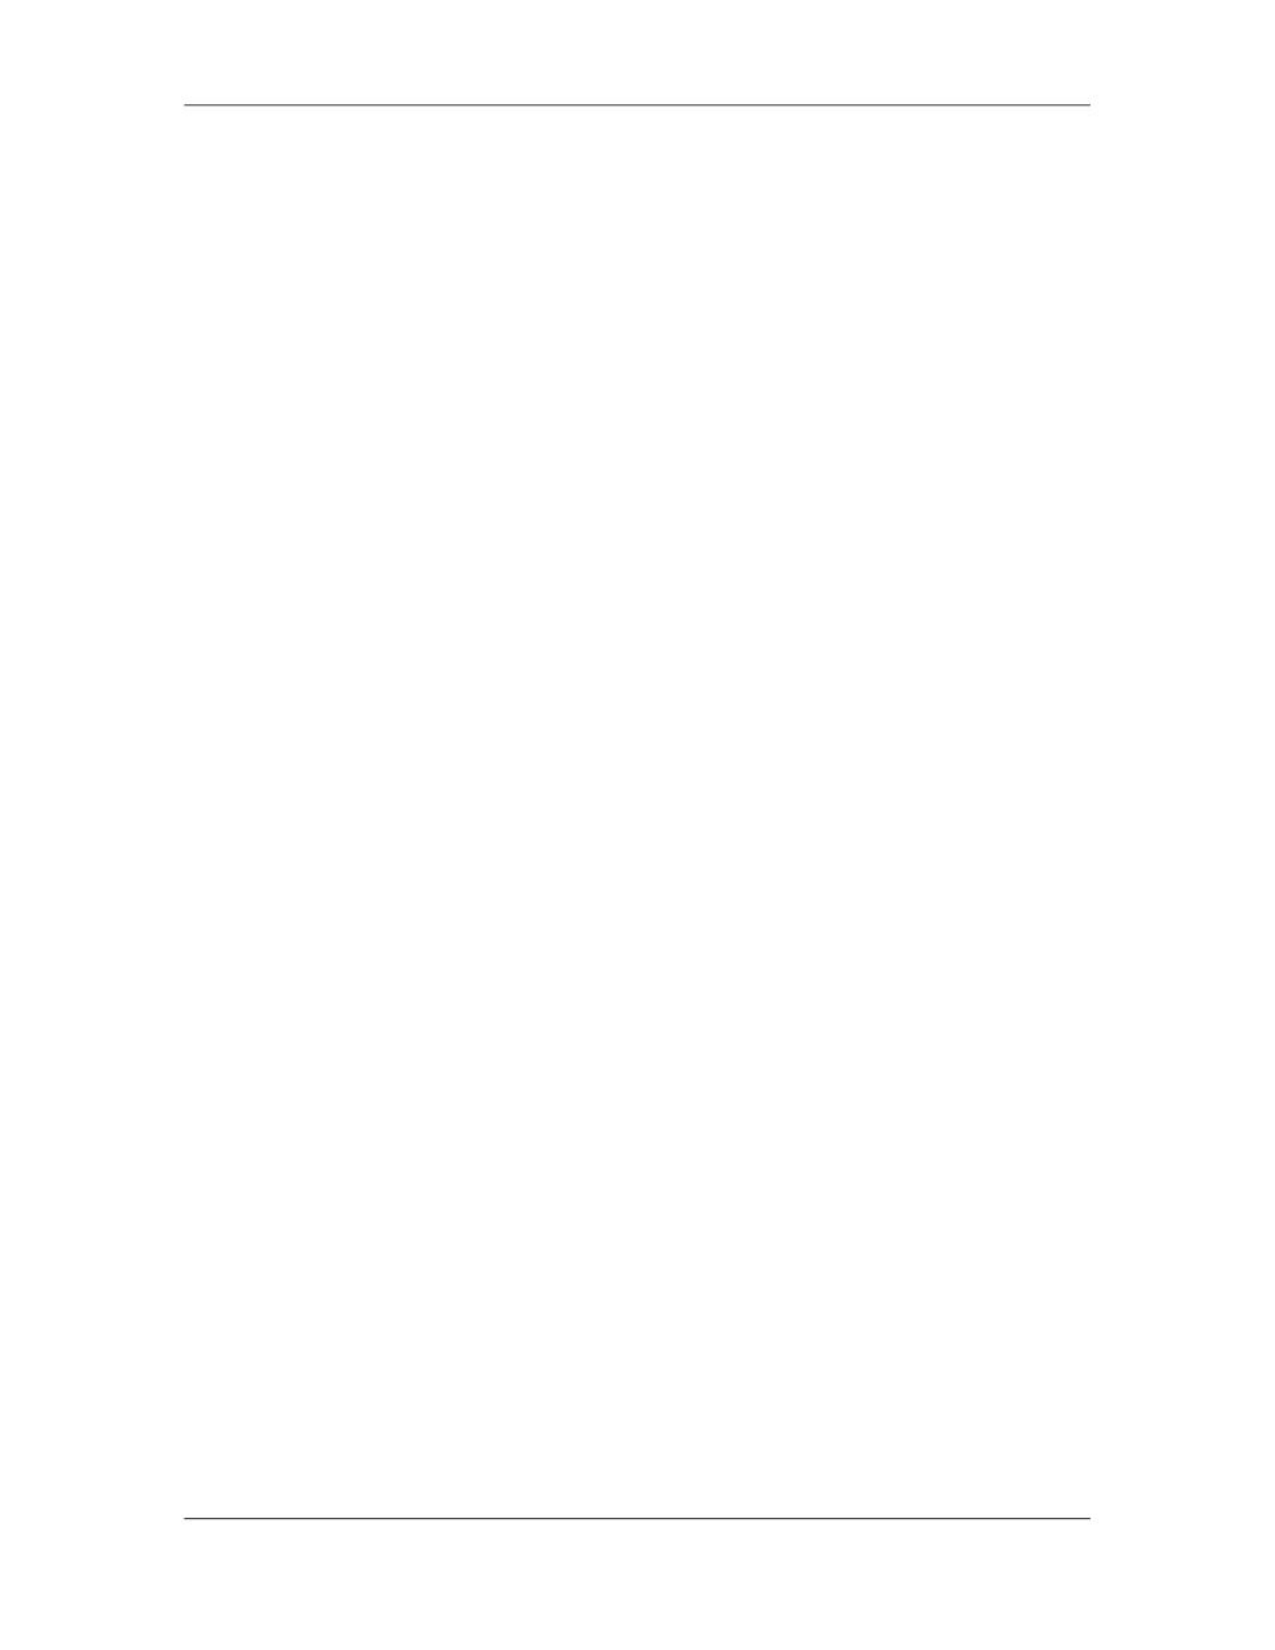

Software Project Management (CS615)

																																																																																																									•										The project must be organized in a manner that enables the software team to
																																																																																																																								succeed.

																																																																																																									Effective software project management focuses on the four P’s: people, product,

																																																																																																									process, and project. The order is not arbitrary. The manager who forgets that
																																																																																																									software engineering work is an intensely human endeavor will never have

																																																																																																									Success in project management. A manager who fails to encourage
																																																																																																									comprehensive customer communication early in the evolution of a project risks

																																																																																																									building an elegant solution for the wrong problem. The manager who pays little
																																																																																																									attention to the process runs the risk of inserting competent technical methods and

																																																																																																									tools into a vacuum. The manager who embarks without a solid project plan
																																																																																																									jeopardizes the success of the product.

																																																																																																									⇒					People

																																																																																																																								In a study published by the IEEE, the engineering vice presidents of three

																																																																																																																								major technology companies were asked the most important contributor to a
																																																																																																																								successful software project. They answered in the following way:

																																																																																																																								VP 1: I guess if you had to pick one thing out that is most important in our

																																																																																																																								environment. I’d say it’s not the tools that we use, it’s the people.
																																																																																																																								VP 2: The most important ingredient that was successful on this project was

																																																																																																																								having smart people…very little else matters in my opinion....The most
																																																																																																																								important thing you do for a project is selecting the staff...The success of the

																																																																																																																								software development organization is very, very much associated with the
																																																																																																																								ability to recruit good people.

																																																																																																																								VP 3: The only rule I have in management is to ensure I have good people –
																																																																																																																								real good people-and that I grow good people – and that I provide an

																																																																																																																								environment in which good people can produce.

																																																																																																																								Indeed, this is a compelling testimonial on the importance of people in the
																																																																																																																								software engineering process. And yet, all of us, from senior engineering vice

																																																																																																																								presidents to the lowliest practitioner, often take people for granted. Managers
																																																																																																																								argue (as the preceding group had) that people are primary, but their actions

																																																																																																																								sometimes belie their words. In this section we examine the players who
																																																																																																																								participate in the software process and the manner in which they are organized

																																																																																																																								to perform effective software engineering.

																																																																																																																																							1.							The Players

																																																																																																																																							The software process (and every software project) is populated by players
																																																																																																																																							who can be categorized into one of five constituencies:

																																																																																																																																														1.							Senior managers who define the business issues that often have

																																																																																																																																																													significant influence on the project.

																																																																																											                                                                                                                                 8

																																																																																																																																																																																						© Copyright Virtual University of Pakistan